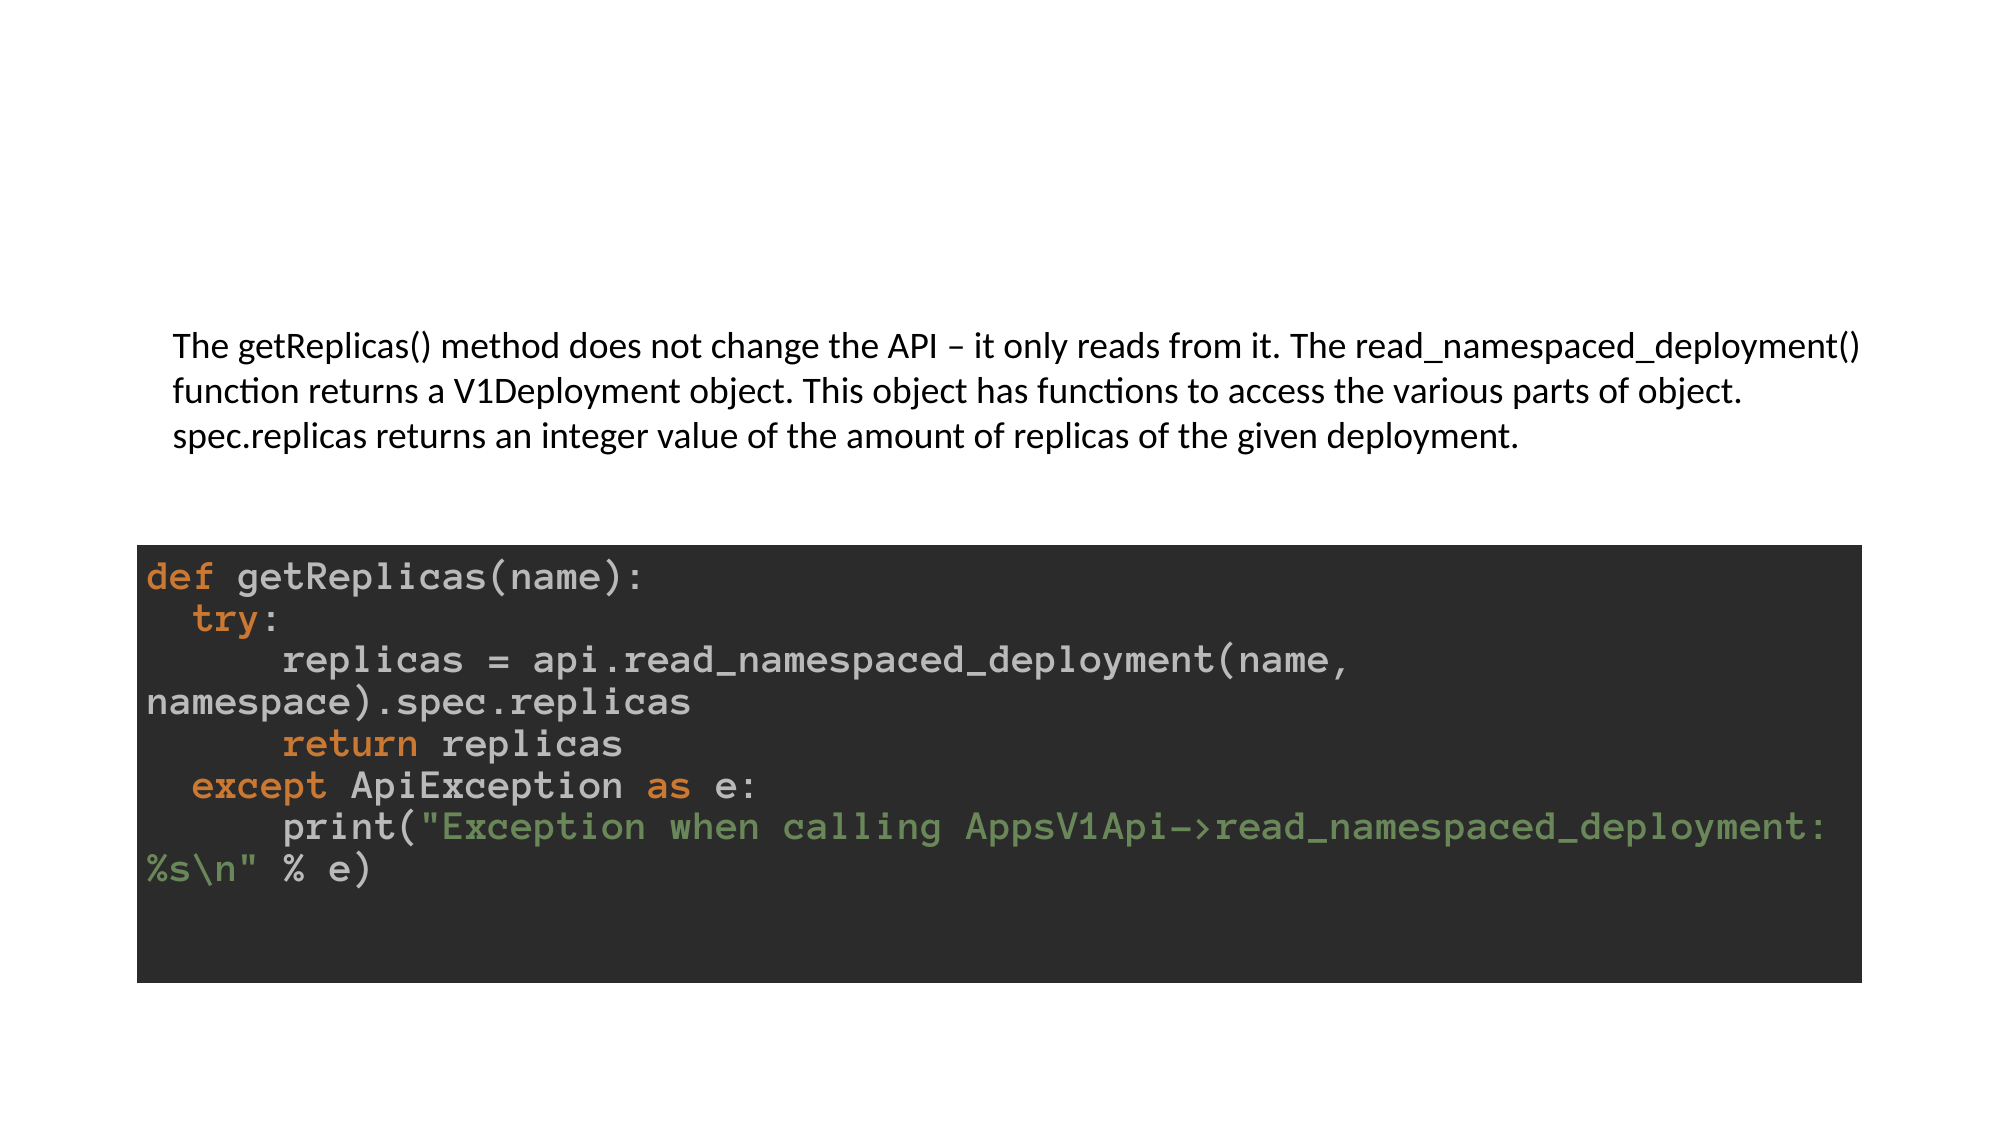

#
The getReplicas() method does not change the API – it only reads from it. The read_namespaced_deployment() function returns a V1Deployment object. This object has functions to access the various parts of object. spec.replicas returns an integer value of the amount of replicas of the given deployment.
| def getReplicas(name):   try:       replicas = api.read\_namespaced\_deployment(name, namespace).spec.replicas       return replicas   except ApiException as e:       print("Exception when calling AppsV1Api->read\_namespaced\_deployment: %s\n" % e) |
| --- |